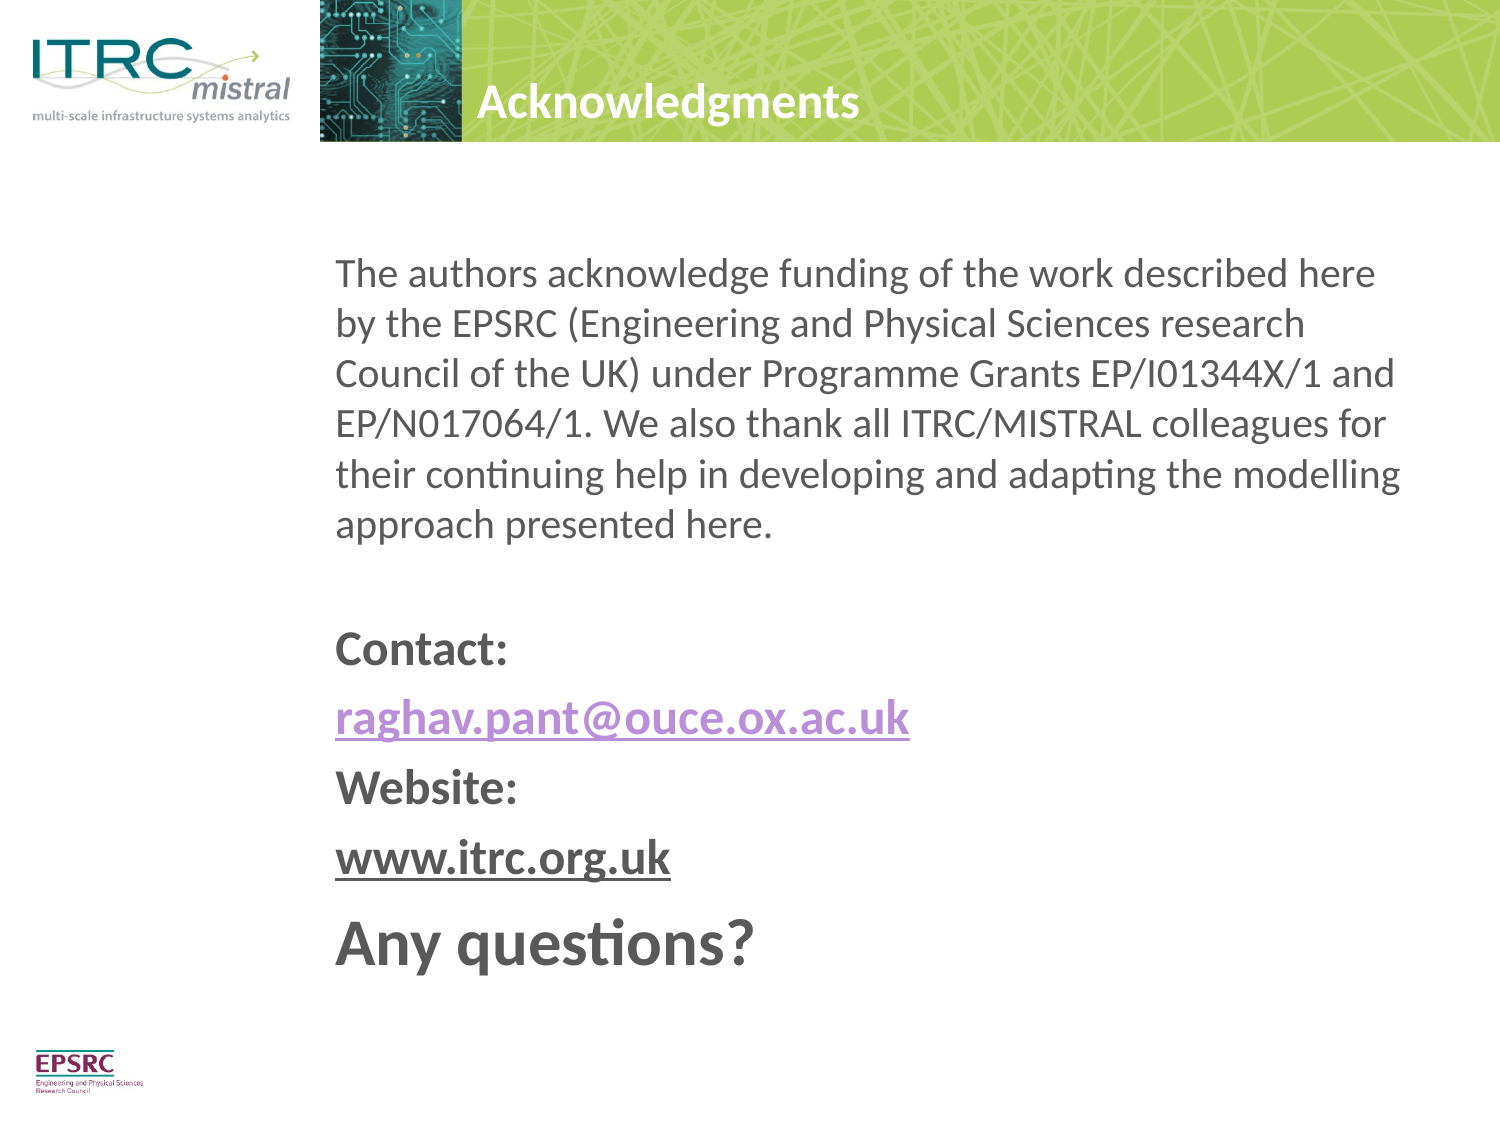

# Acknowledgments
The authors acknowledge funding of the work described here by the EPSRC (Engineering and Physical Sciences research Council of the UK) under Programme Grants EP/I01344X/1 and EP/N017064/1. We also thank all ITRC/MISTRAL colleagues for their continuing help in developing and adapting the modelling approach presented here.

Contact:
raghav.pant@ouce.ox.ac.uk
Website:
www.itrc.org.uk
Any questions?